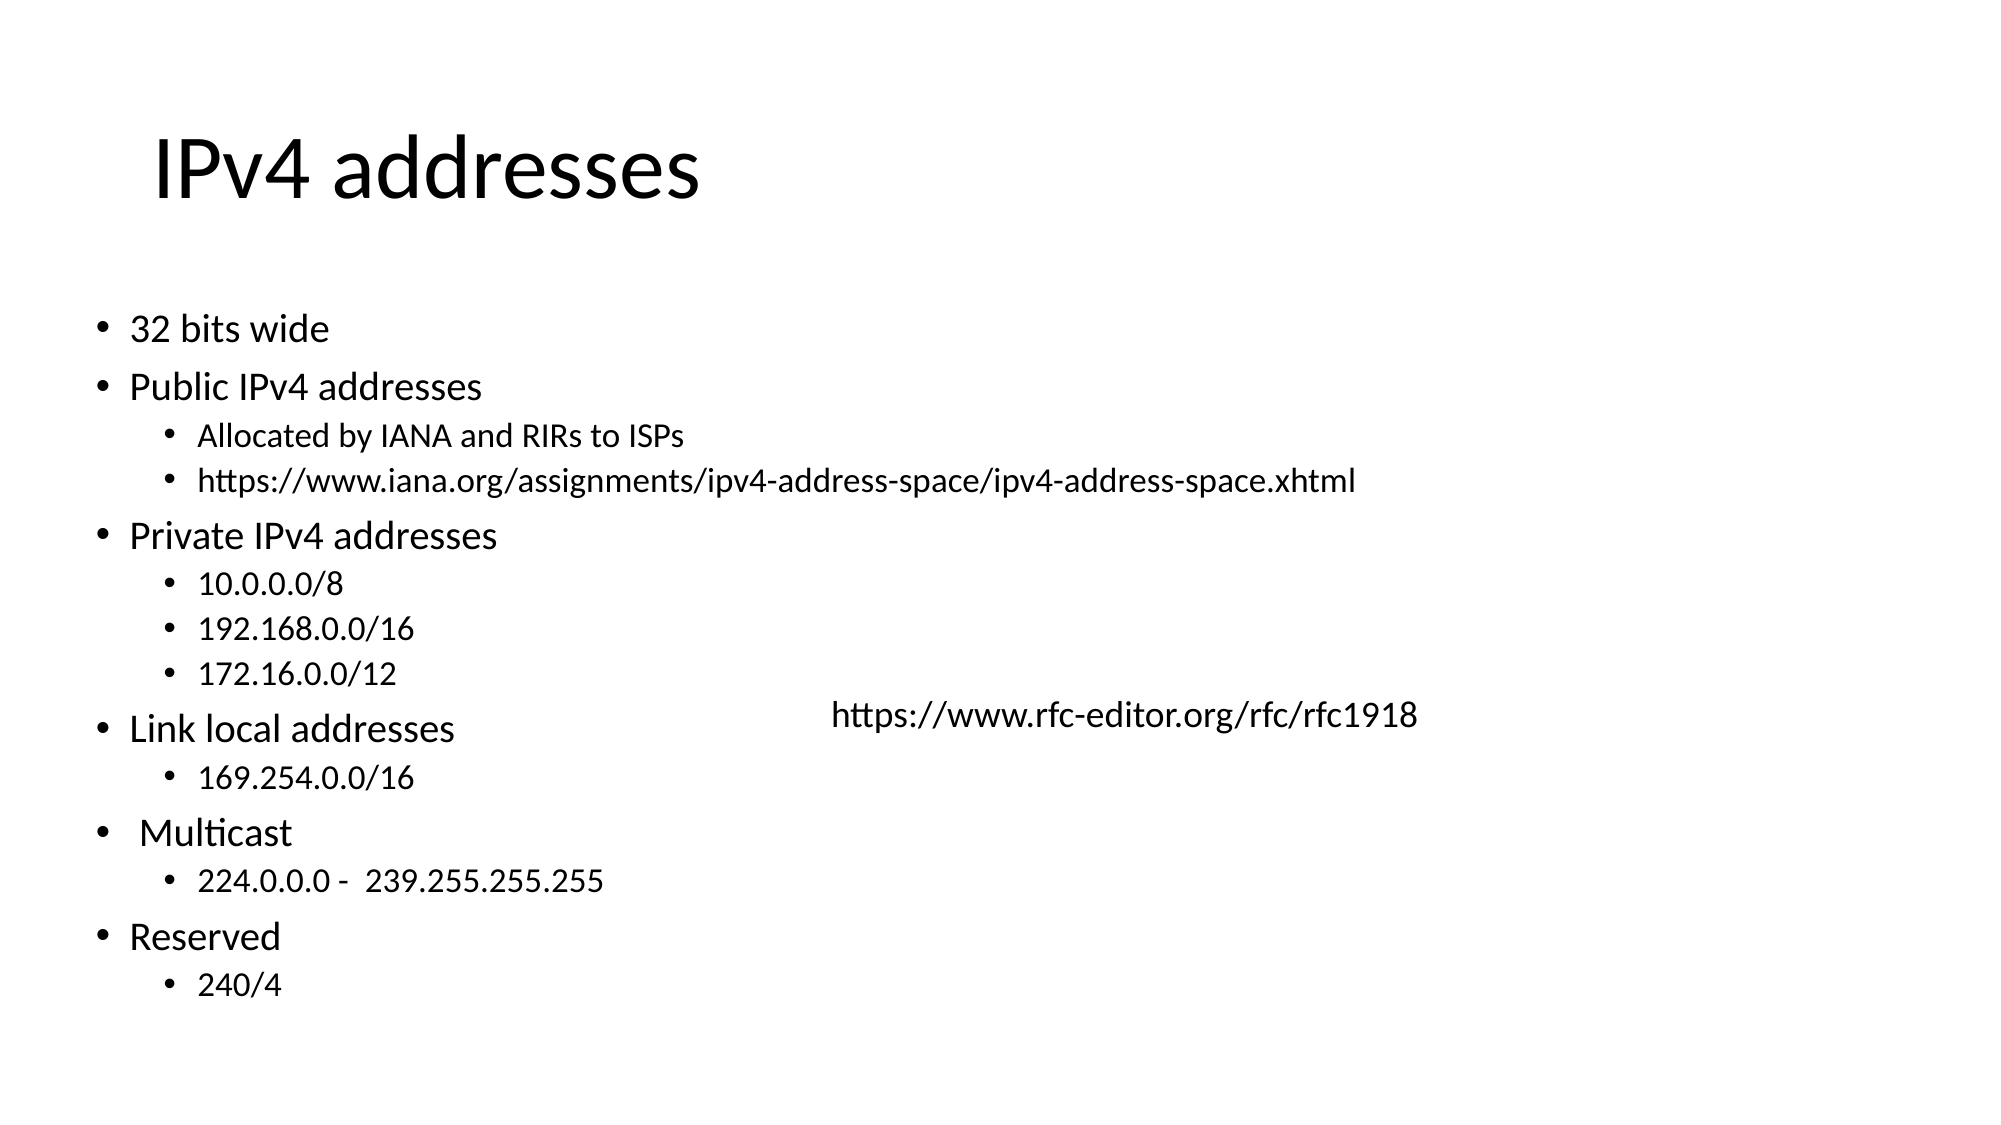

# IPv4 addresses
32 bits wide
Public IPv4 addresses
Allocated by IANA and RIRs to ISPs
https://www.iana.org/assignments/ipv4-address-space/ipv4-address-space.xhtml
Private IPv4 addresses
10.0.0.0/8
192.168.0.0/16
172.16.0.0/12
Link local addresses
169.254.0.0/16
 Multicast
224.0.0.0 -  239.255.255.255
Reserved
240/4
https://www.rfc-editor.org/rfc/rfc1918